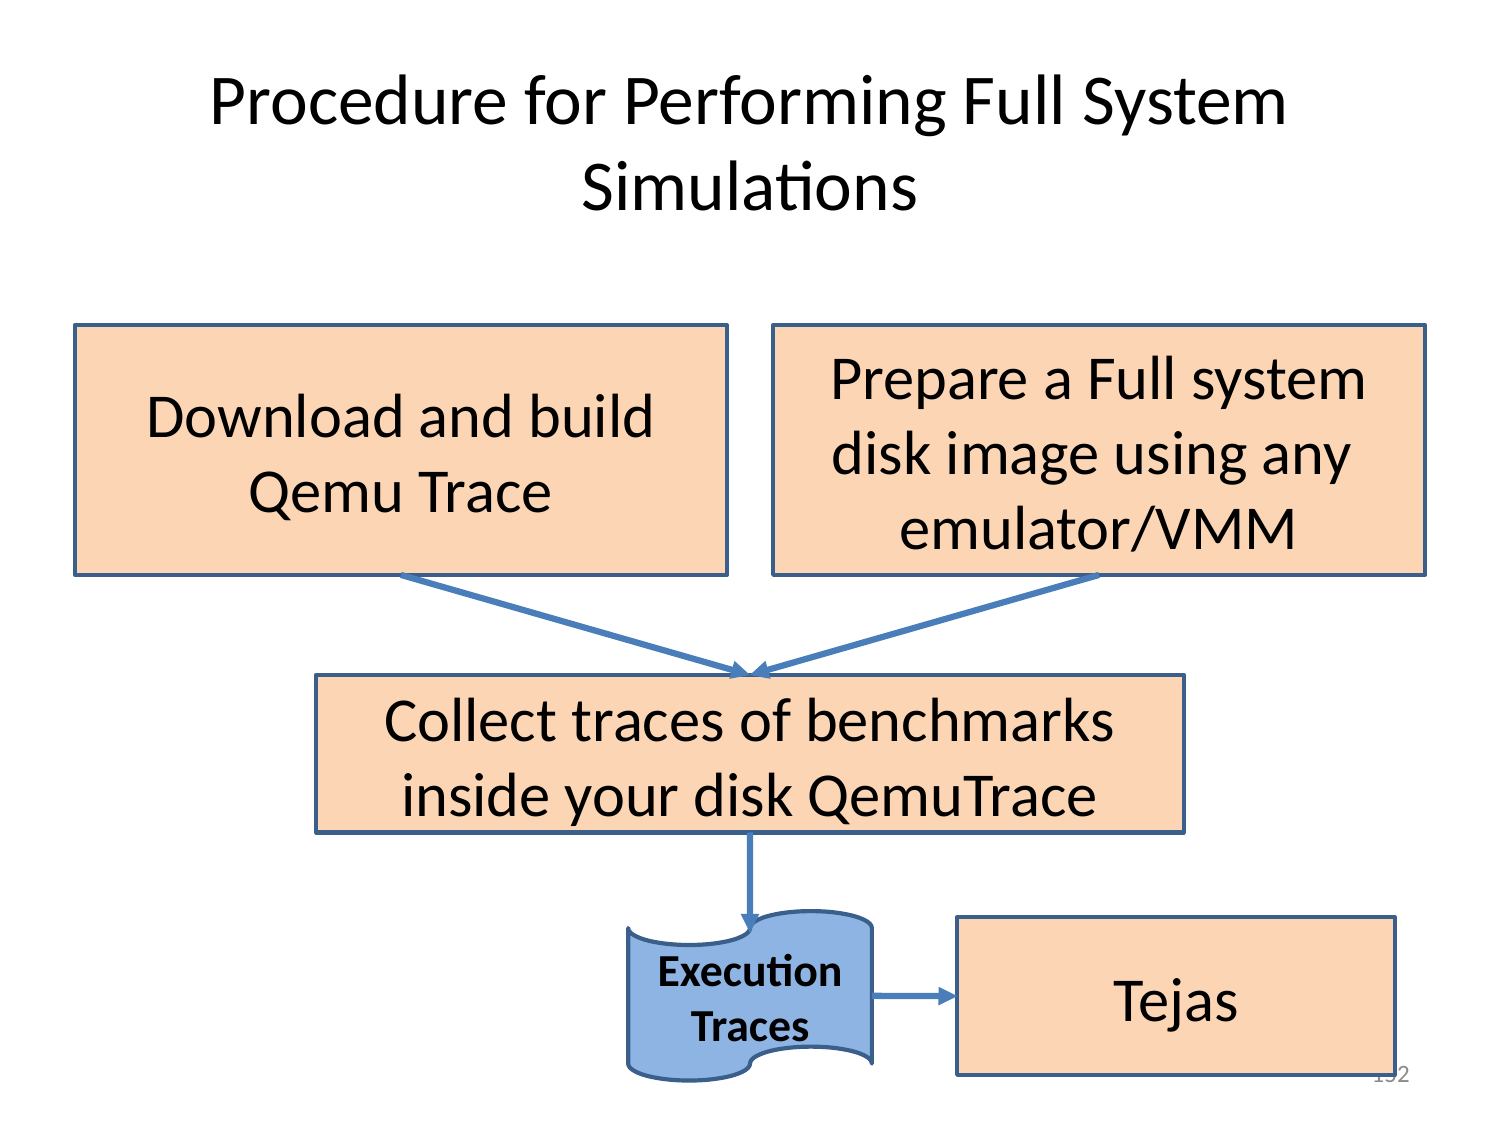

# Procedure for Performing Full System Simulations
Prepare a Full system disk image using any  emulator/VMM
Download and build Qemu Trace
Collect traces of benchmarks inside your disk QemuTrace
Execution
Traces
Tejas
152